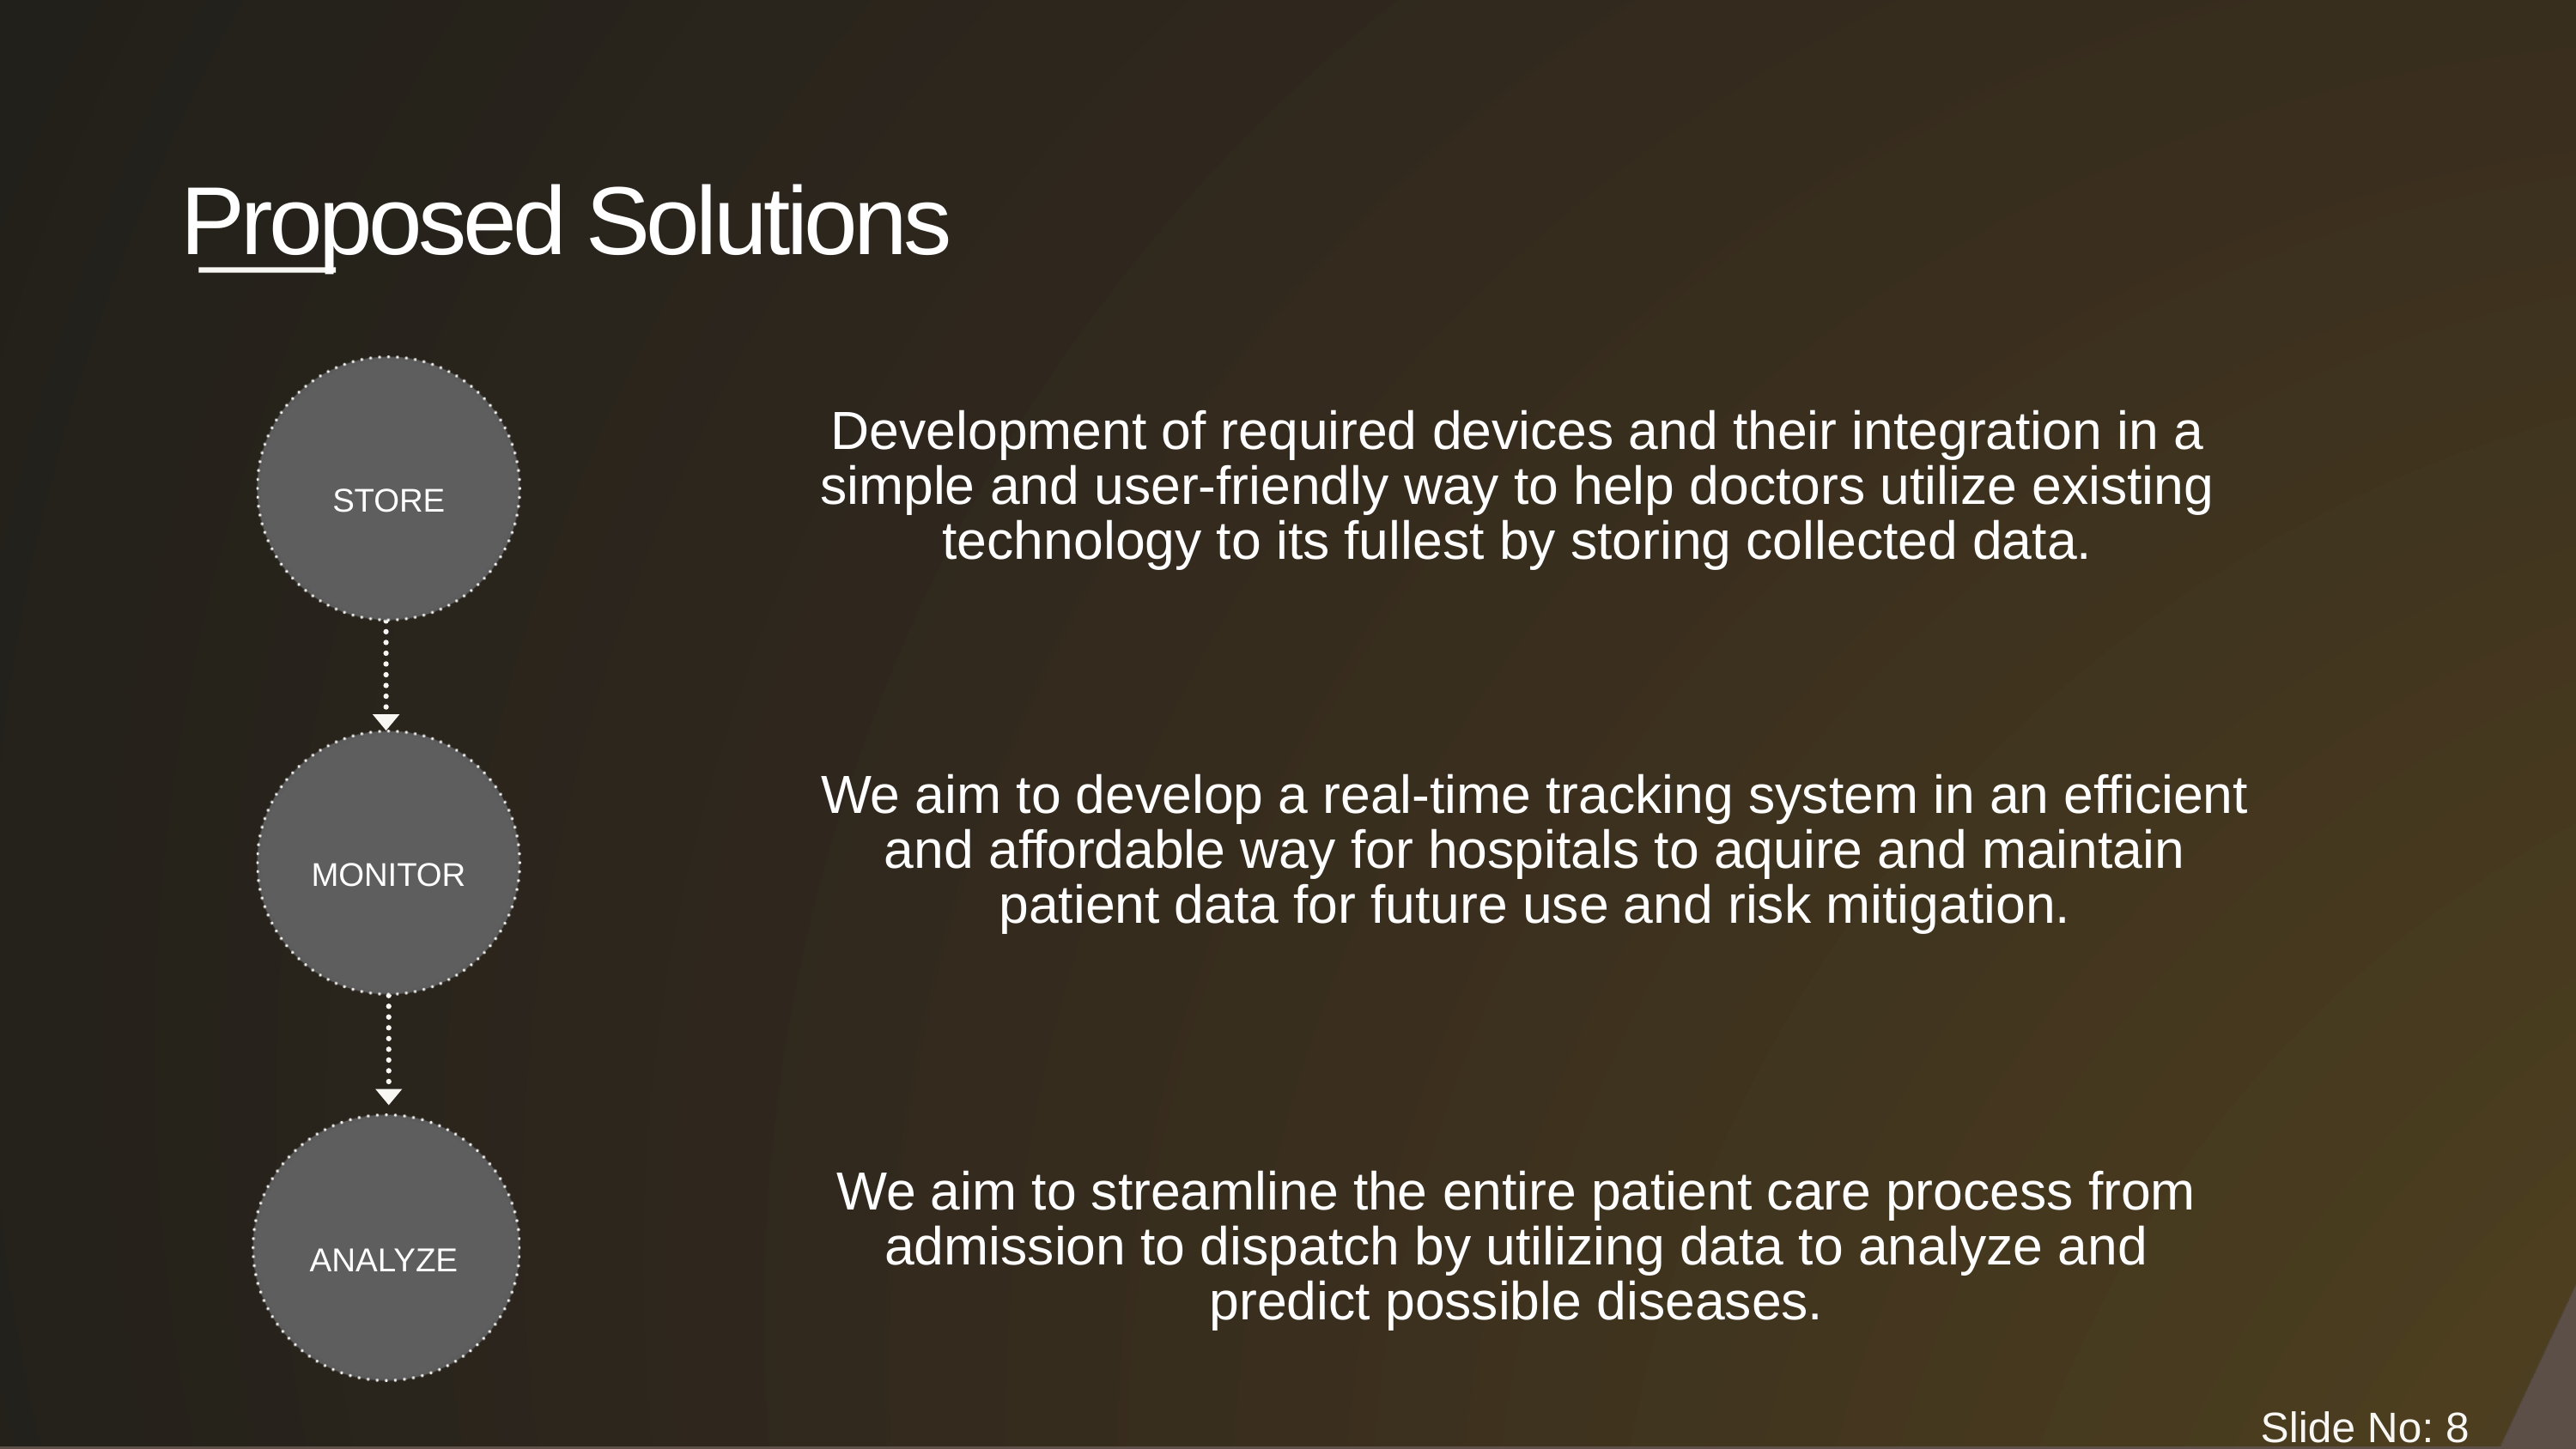

Proposed Solutions

STORE
Development of required devices and their integration in a simple and user-friendly way to help doctors utilize existing technology to its fullest by storing collected data.

MONITOR
We aim to develop a real-time tracking system in an efficient and affordable way for hospitals to aquire and maintain patient data for future use and risk mitigation.

ANALYZE
We aim to streamline the entire patient care process from admission to dispatch by utilizing data to analyze and predict possible diseases.
Slide No: 8